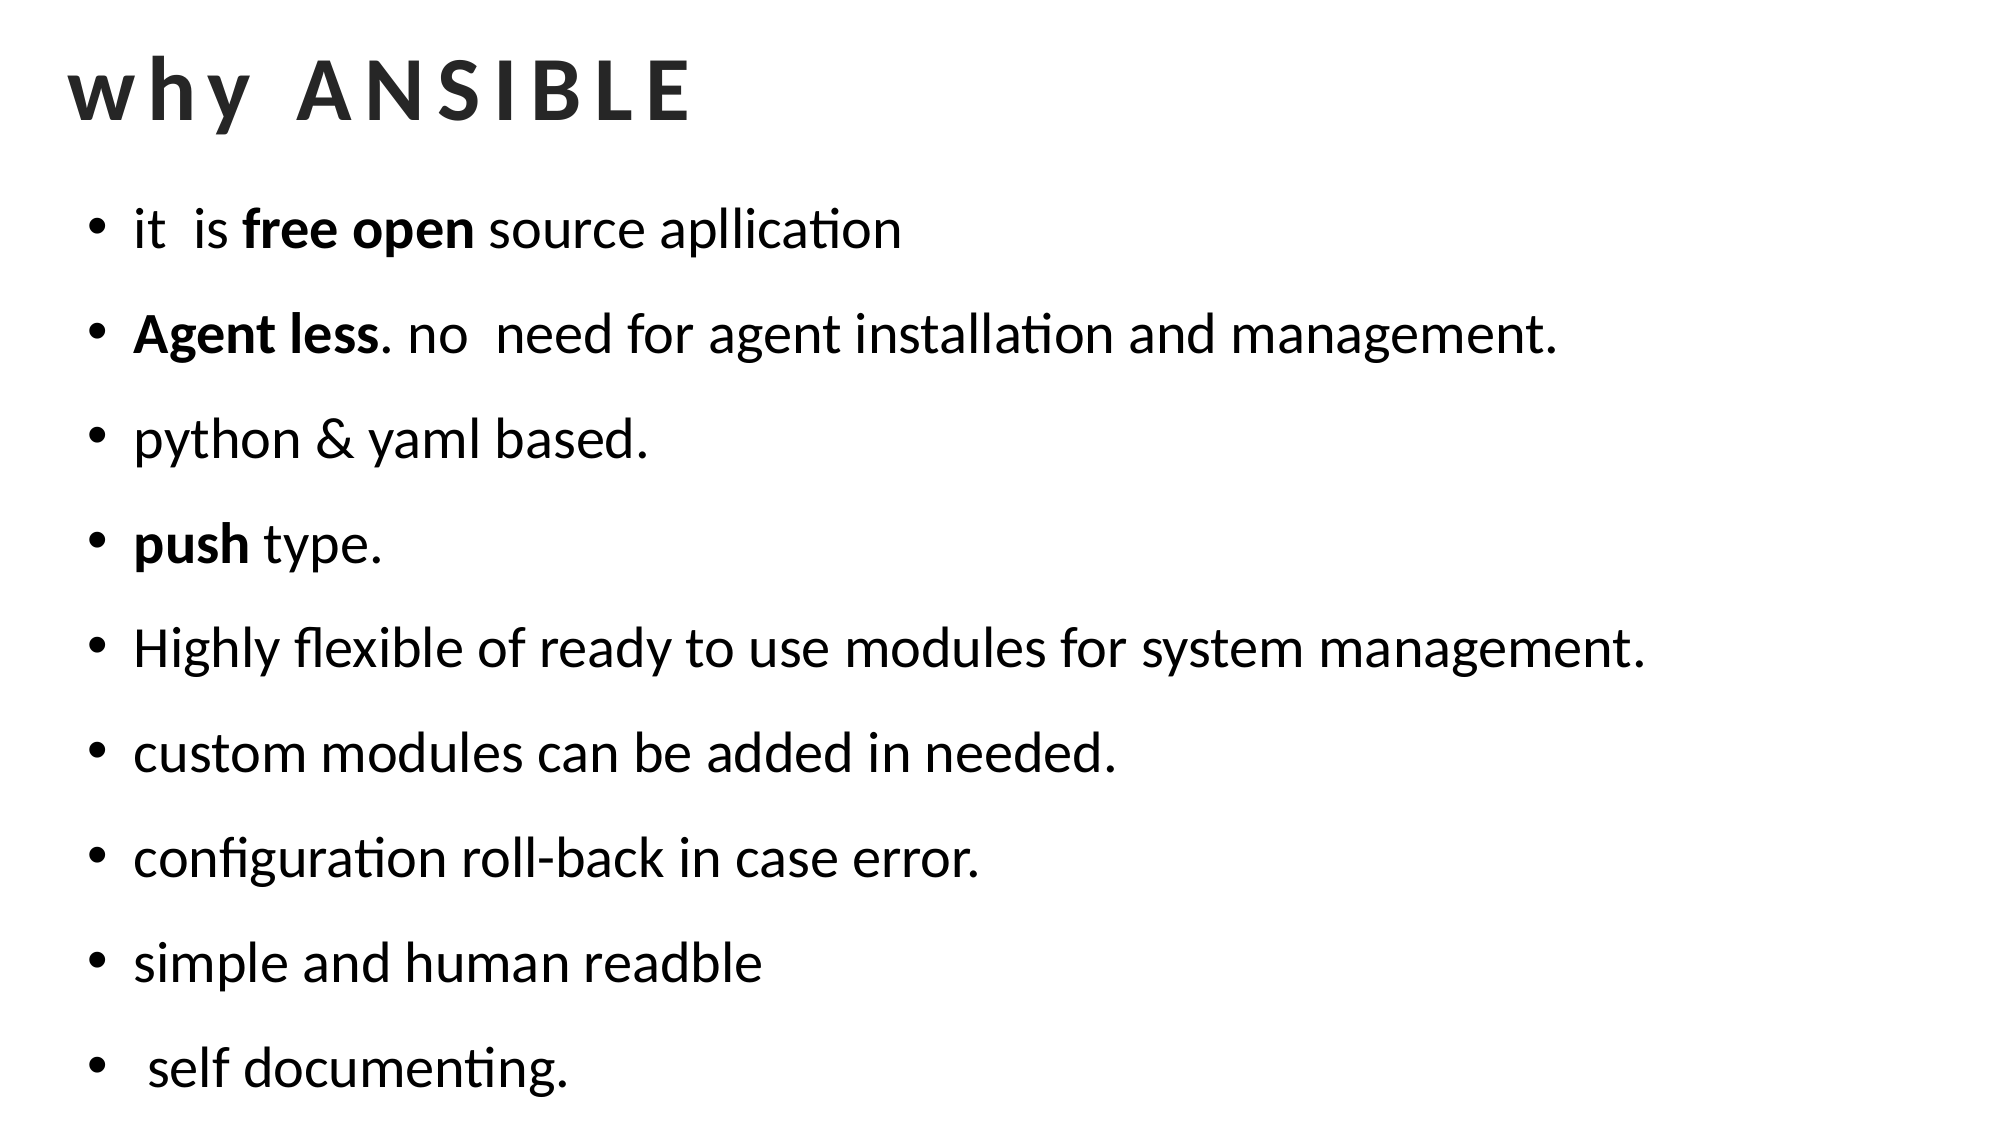

why ANSIBLE
it  is free open source apllication
Agent less. no  need for agent installation and management.
python & yaml based.
push type.
Highly flexible of ready to use modules for system management.
custom modules can be added in needed.
configuration roll-back in case error.
simple and human readble
 self documenting.